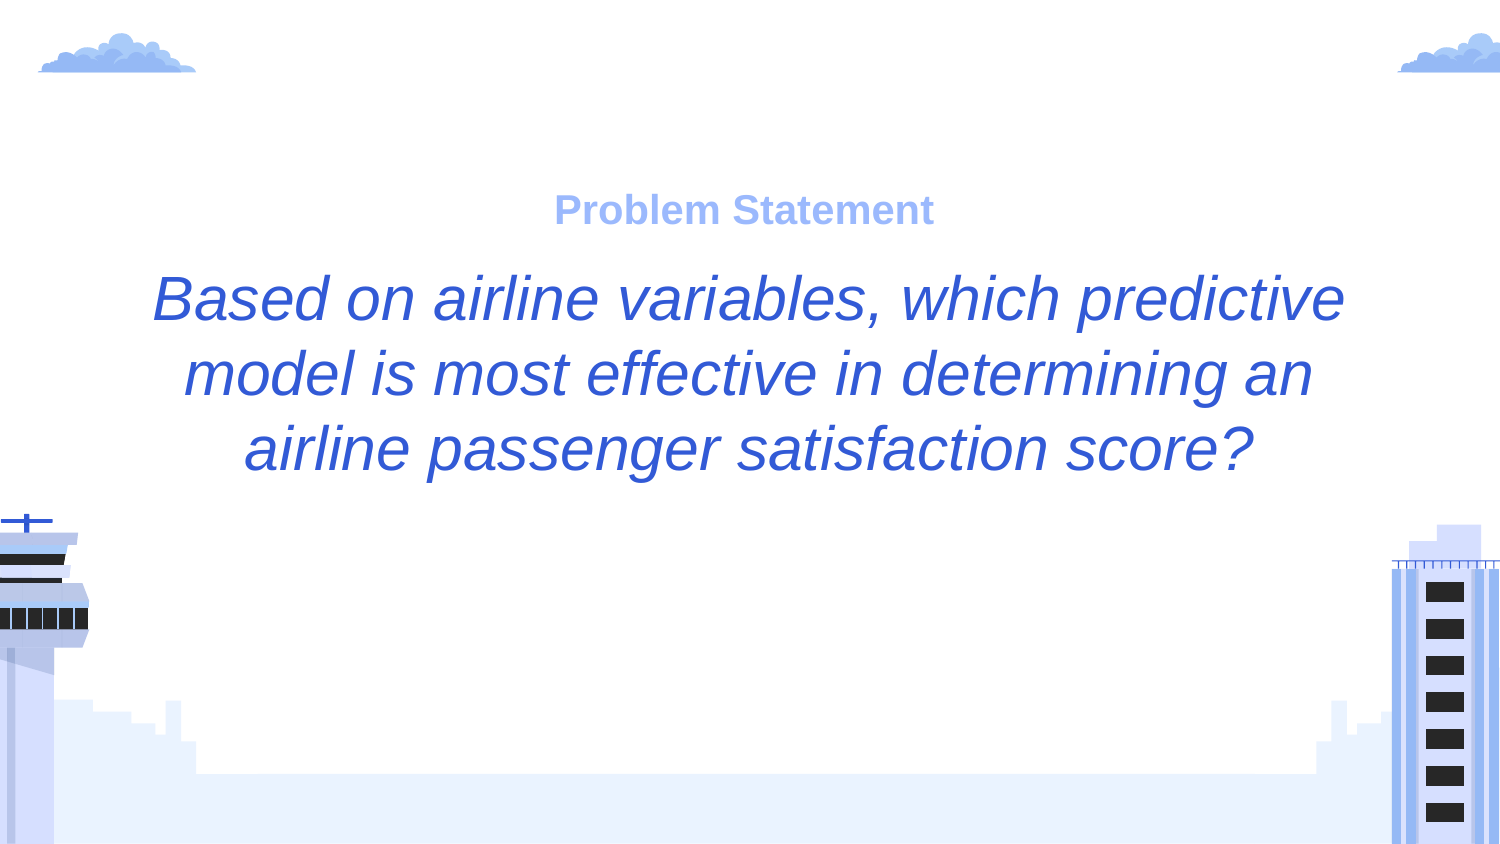

Problem Statement
# Based on airline variables, which predictive model is most effective in determining an airline passenger satisfaction score?